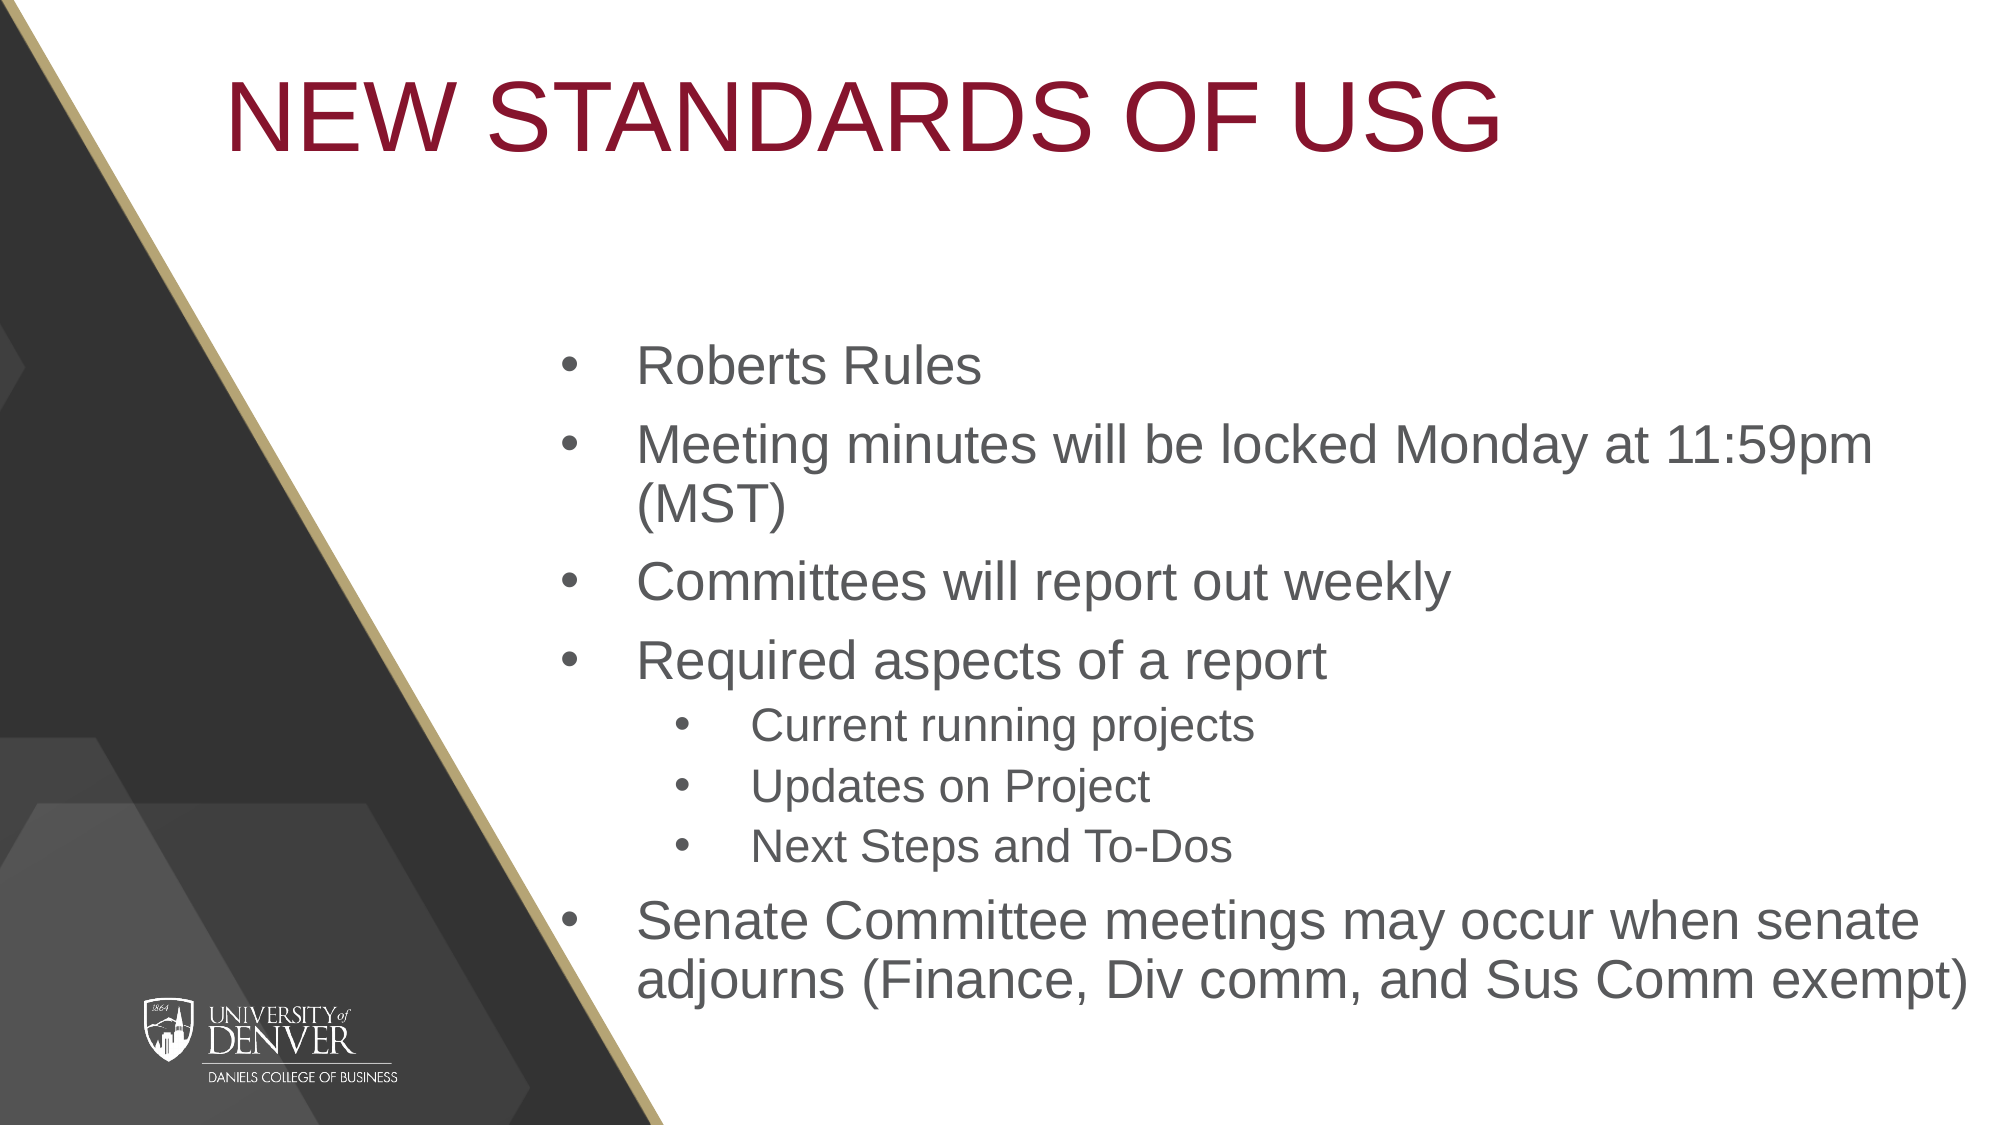

# NEW STANDARDS OF USG
Roberts Rules​
Meeting minutes will be locked Monday at 11:59pm (MST)​
Committees will report out weekly​
Required aspects of a report​
Current running projects​
Updates on Project
​Next Steps and To-Dos​
Senate Committee meetings may occur when senate adjourns (Finance, Div comm, and Sus Comm exempt)